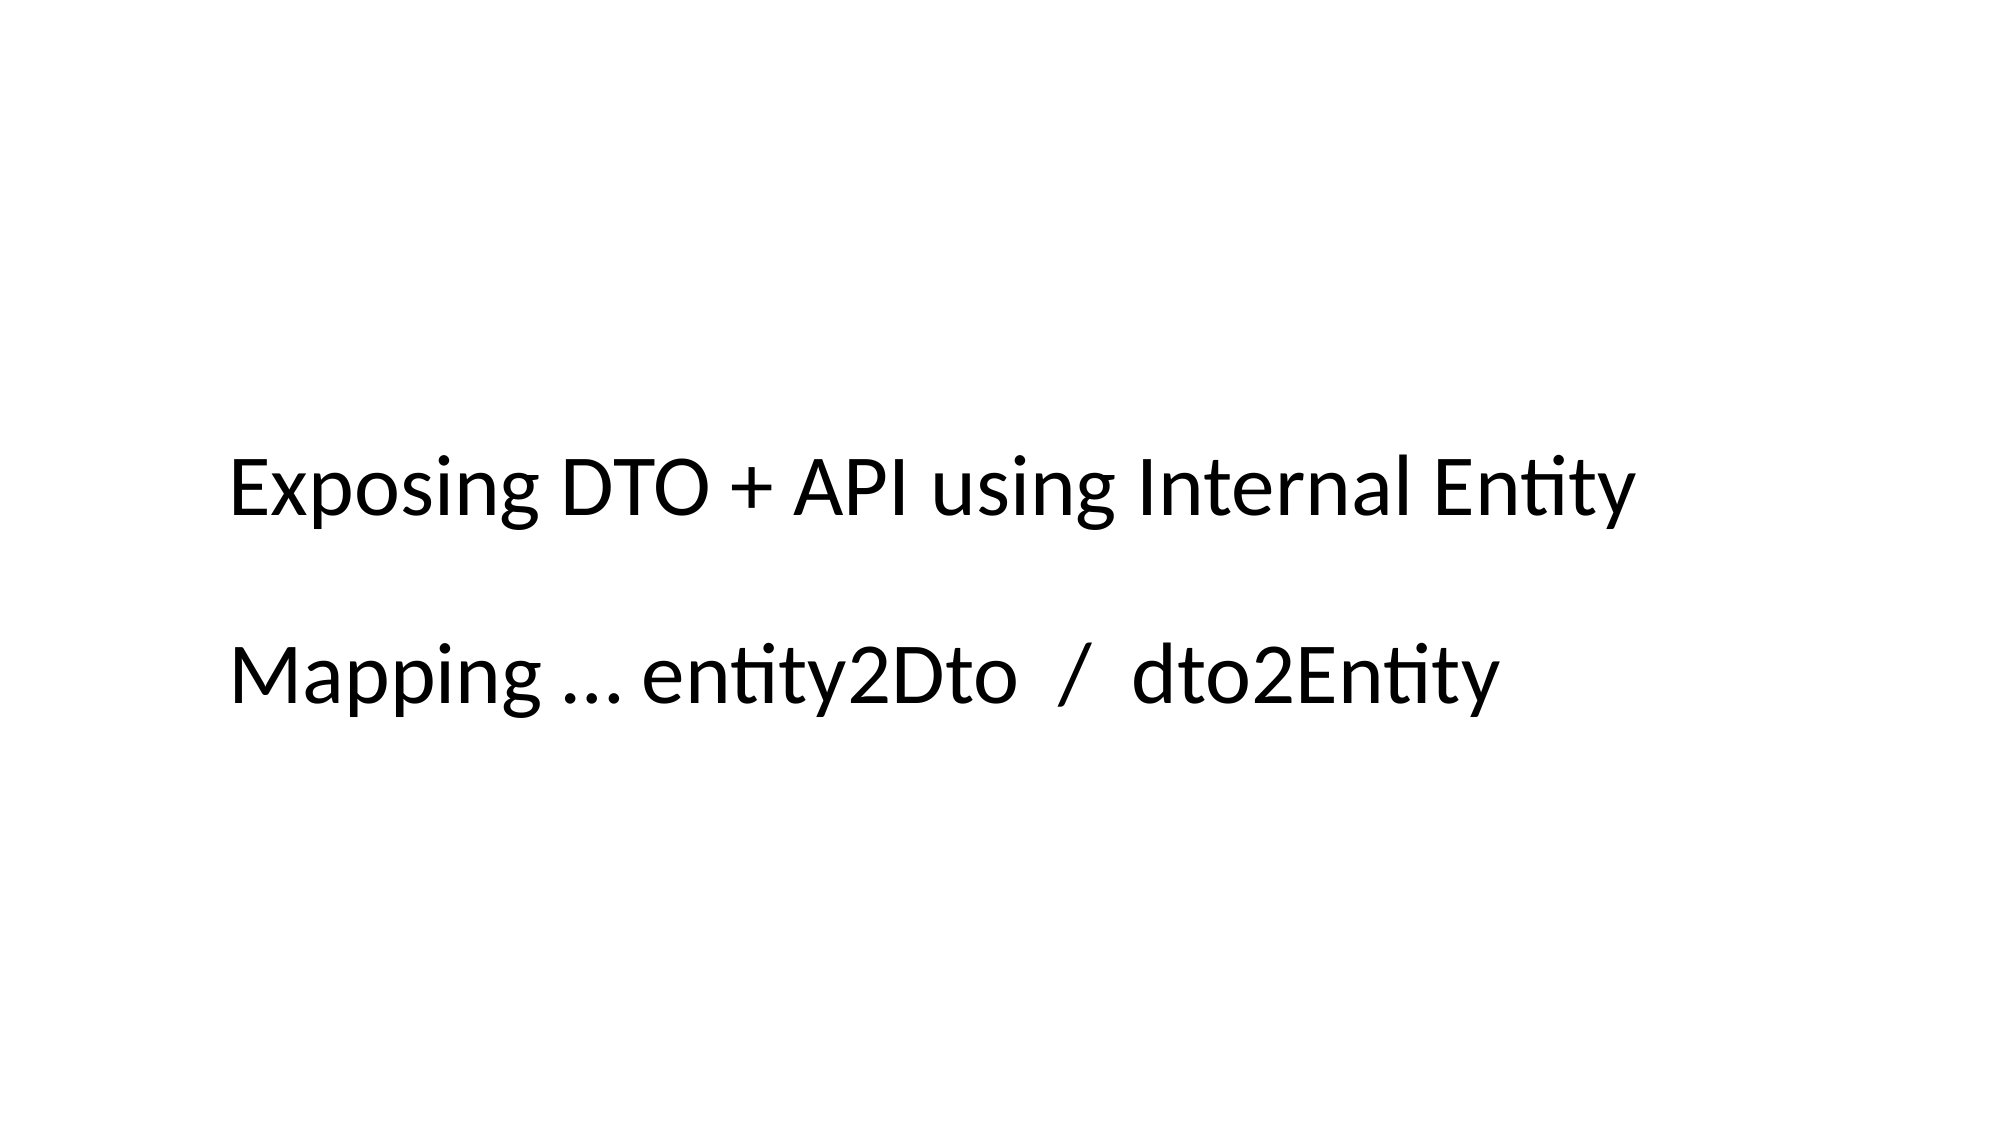

# Exposing DTO + API using Internal Entity Mapping … entity2Dto  /  dto2Entity